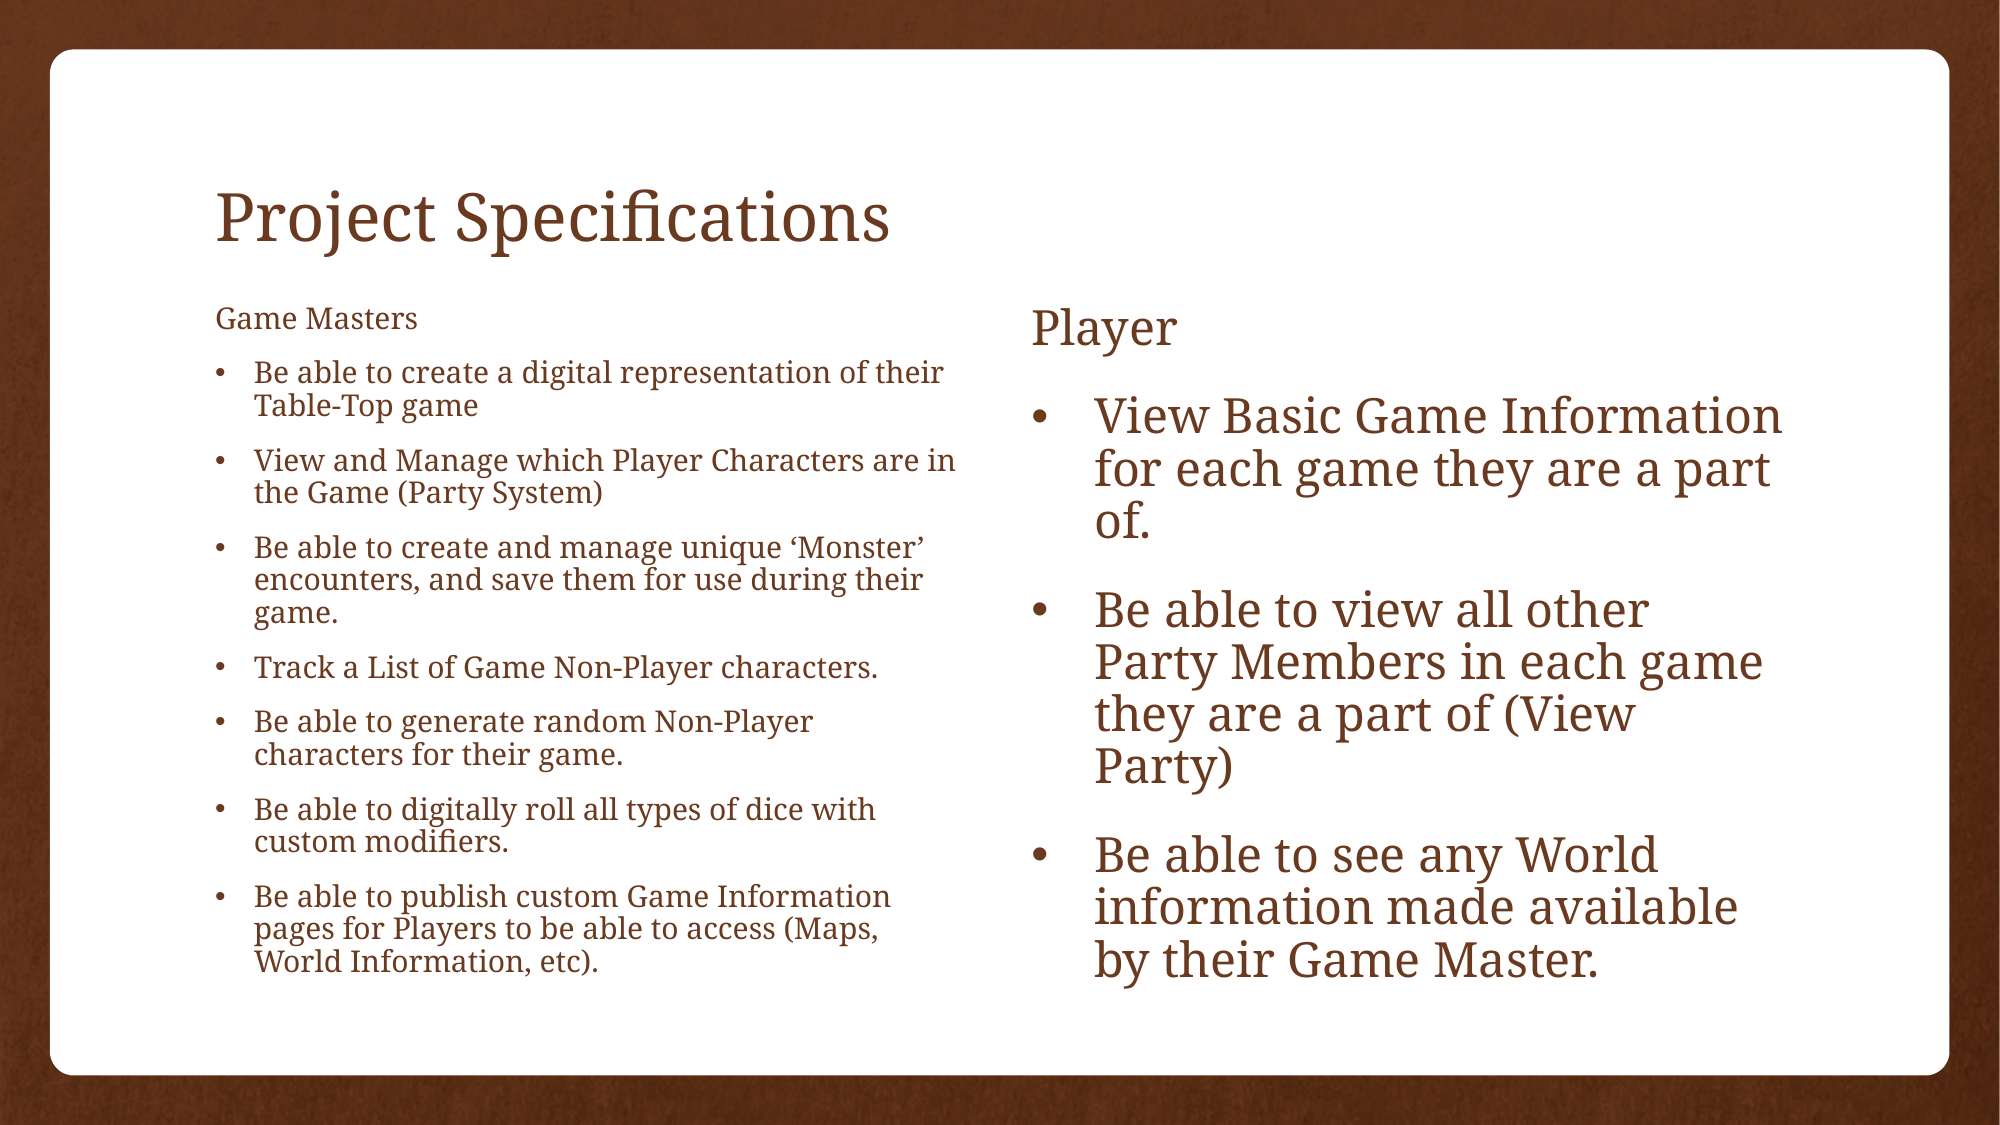

# Project Specifications
Game Masters
Be able to create a digital representation of their Table-Top game
View and Manage which Player Characters are in the Game (Party System)
Be able to create and manage unique ‘Monster’ encounters, and save them for use during their game.
Track a List of Game Non-Player characters.
Be able to generate random Non-Player characters for their game.
Be able to digitally roll all types of dice with custom modifiers.
Be able to publish custom Game Information pages for Players to be able to access (Maps, World Information, etc).
Player
View Basic Game Information for each game they are a part of.
Be able to view all other Party Members in each game they are a part of (View Party)
Be able to see any World information made available by their Game Master.